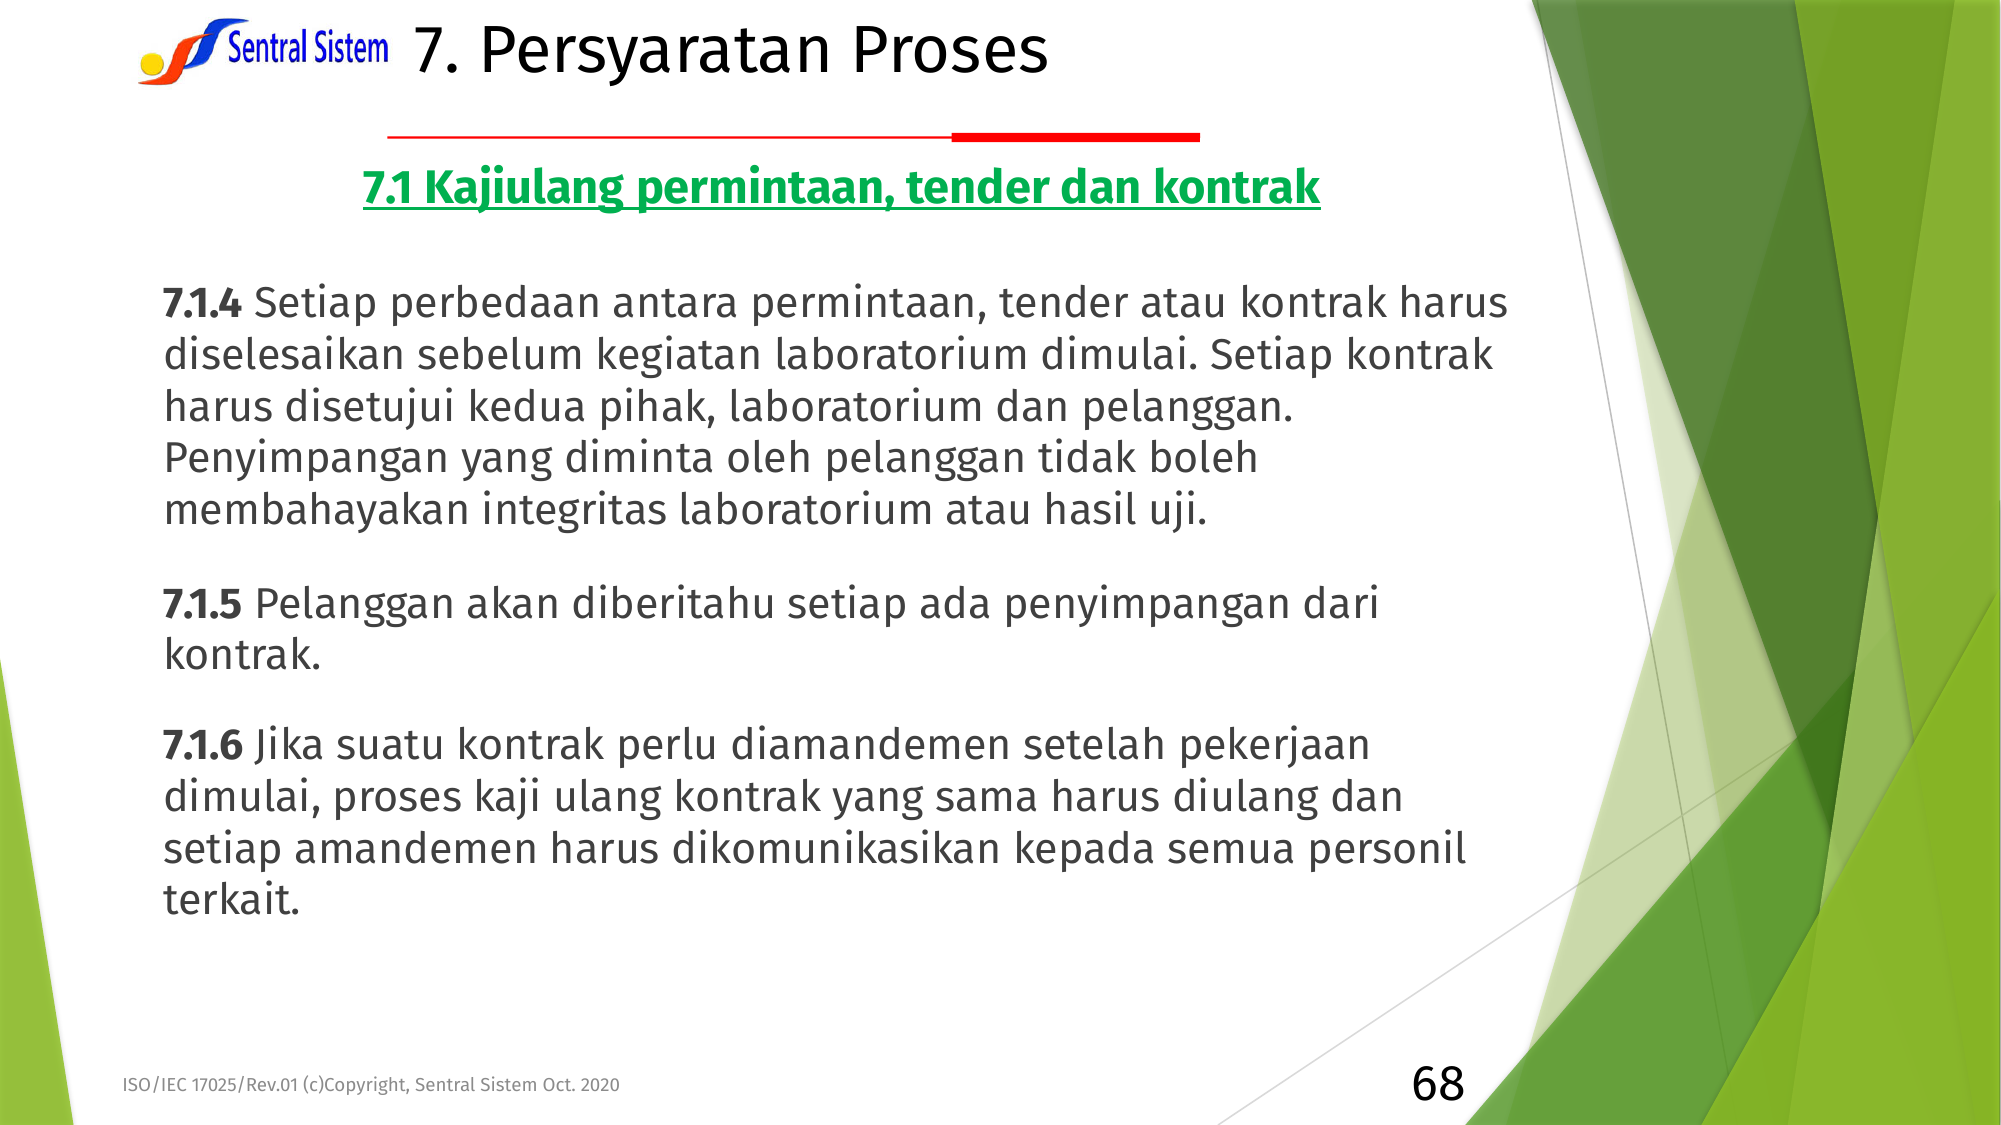

# 7. Persyaratan Proses

7.1 Kajiulang permintaan, tender dan kontrak

7.1.4 Setiap perbedaan antara permintaan, tender atau kontrak harus diselesaikan sebelum kegiatan laboratorium dimulai. Setiap kontrak harus disetujui kedua pihak, laboratorium dan pelanggan. Penyimpangan yang diminta oleh pelanggan tidak boleh membahayakan integritas laboratorium atau hasil uji.
7.1.5 Pelanggan akan diberitahu setiap ada penyimpangan dari kontrak.
7.1.6 Jika suatu kontrak perlu diamandemen setelah pekerjaan dimulai, proses kaji ulang kontrak yang sama harus diulang dan setiap amandemen harus dikomunikasikan kepada semua personil terkait.

68
ISO/IEC 17025/Rev.01 (c)Copyright, Sentral Sistem Oct. 2020